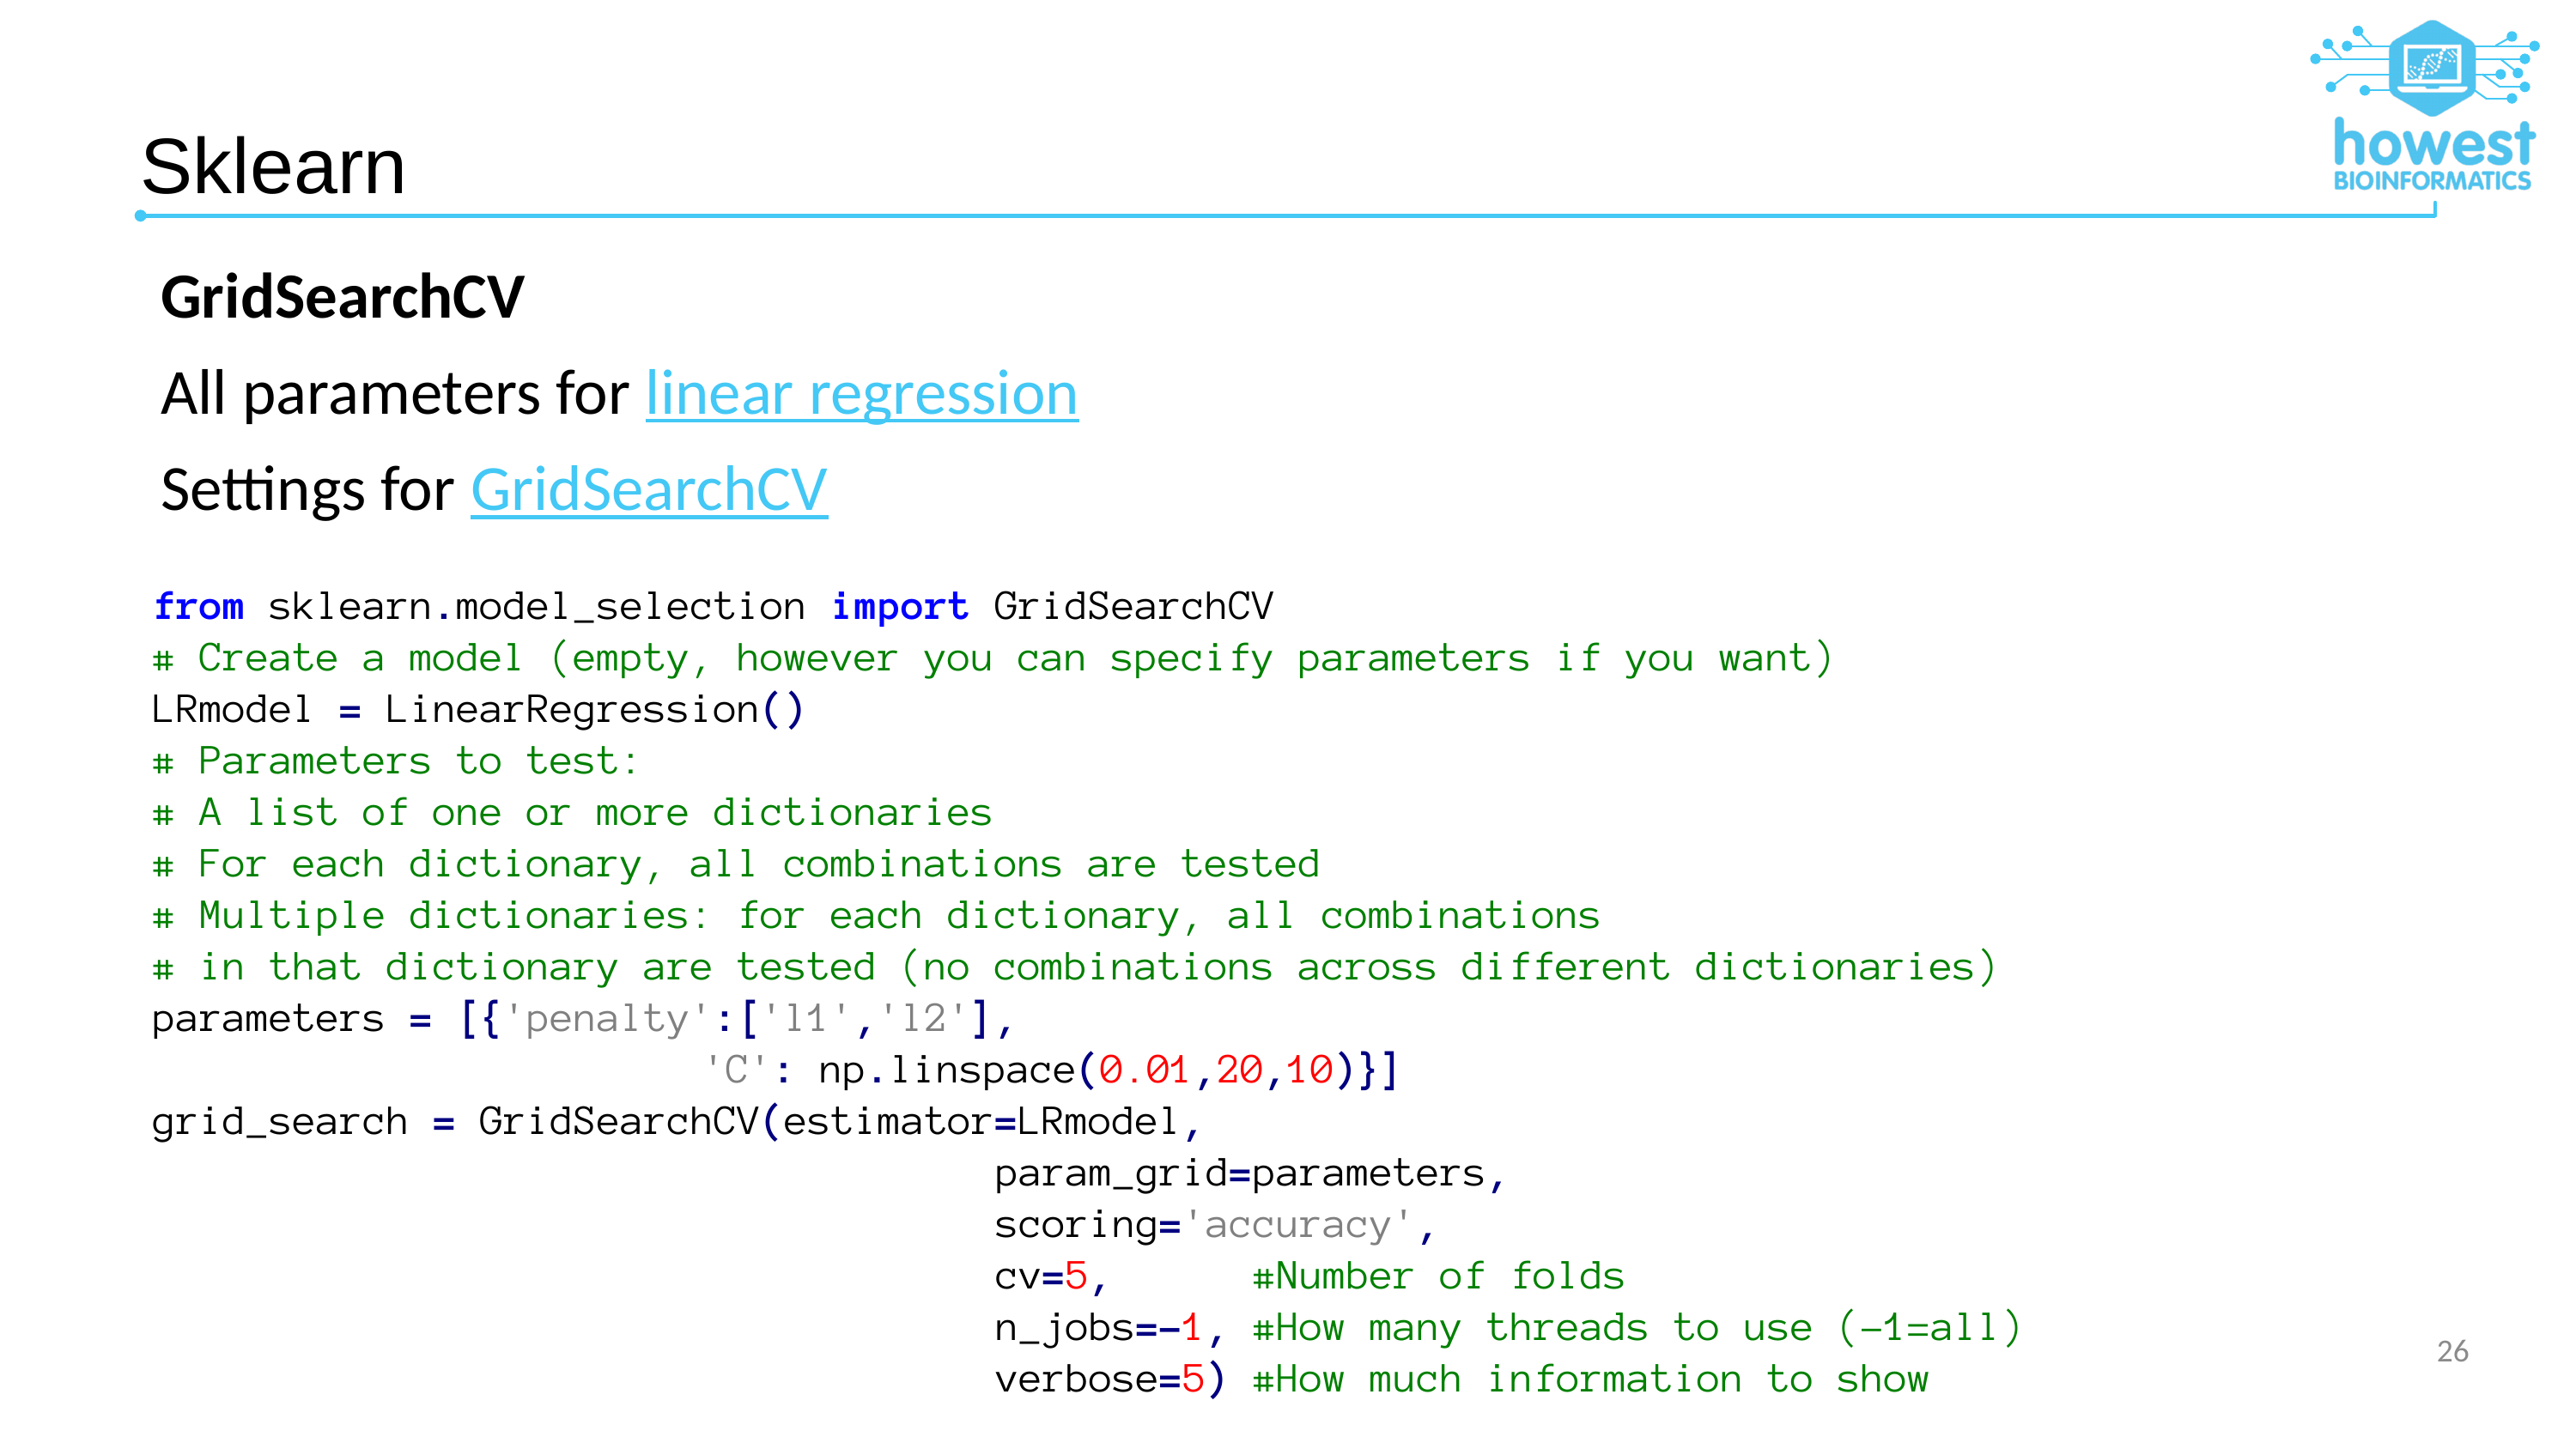

# Sklearn
GridSearchCV
All parameters for linear regression
Settings for GridSearchCV
from sklearn.model_selection import GridSearchCV
# Create a model (empty, however you can specify parameters if you want)
LRmodel = LinearRegression()
# Parameters to test:
# A list of one or more dictionaries
# For each dictionary, all combinations are tested
# Multiple dictionaries: for each dictionary, all combinations
# in that dictionary are tested (no combinations across different dictionaries)
parameters = [{'penalty':['l1','l2'],
			       'C': np.linspace(0.01,20,10)}]
grid_search = GridSearchCV(estimator=LRmodel,
						   param_grid=parameters,
						   scoring='accuracy',
						   cv=5,      #Number of folds
						   n_jobs=-1, #How many threads to use (-1=all)
						   verbose=5) #How much information to show
26